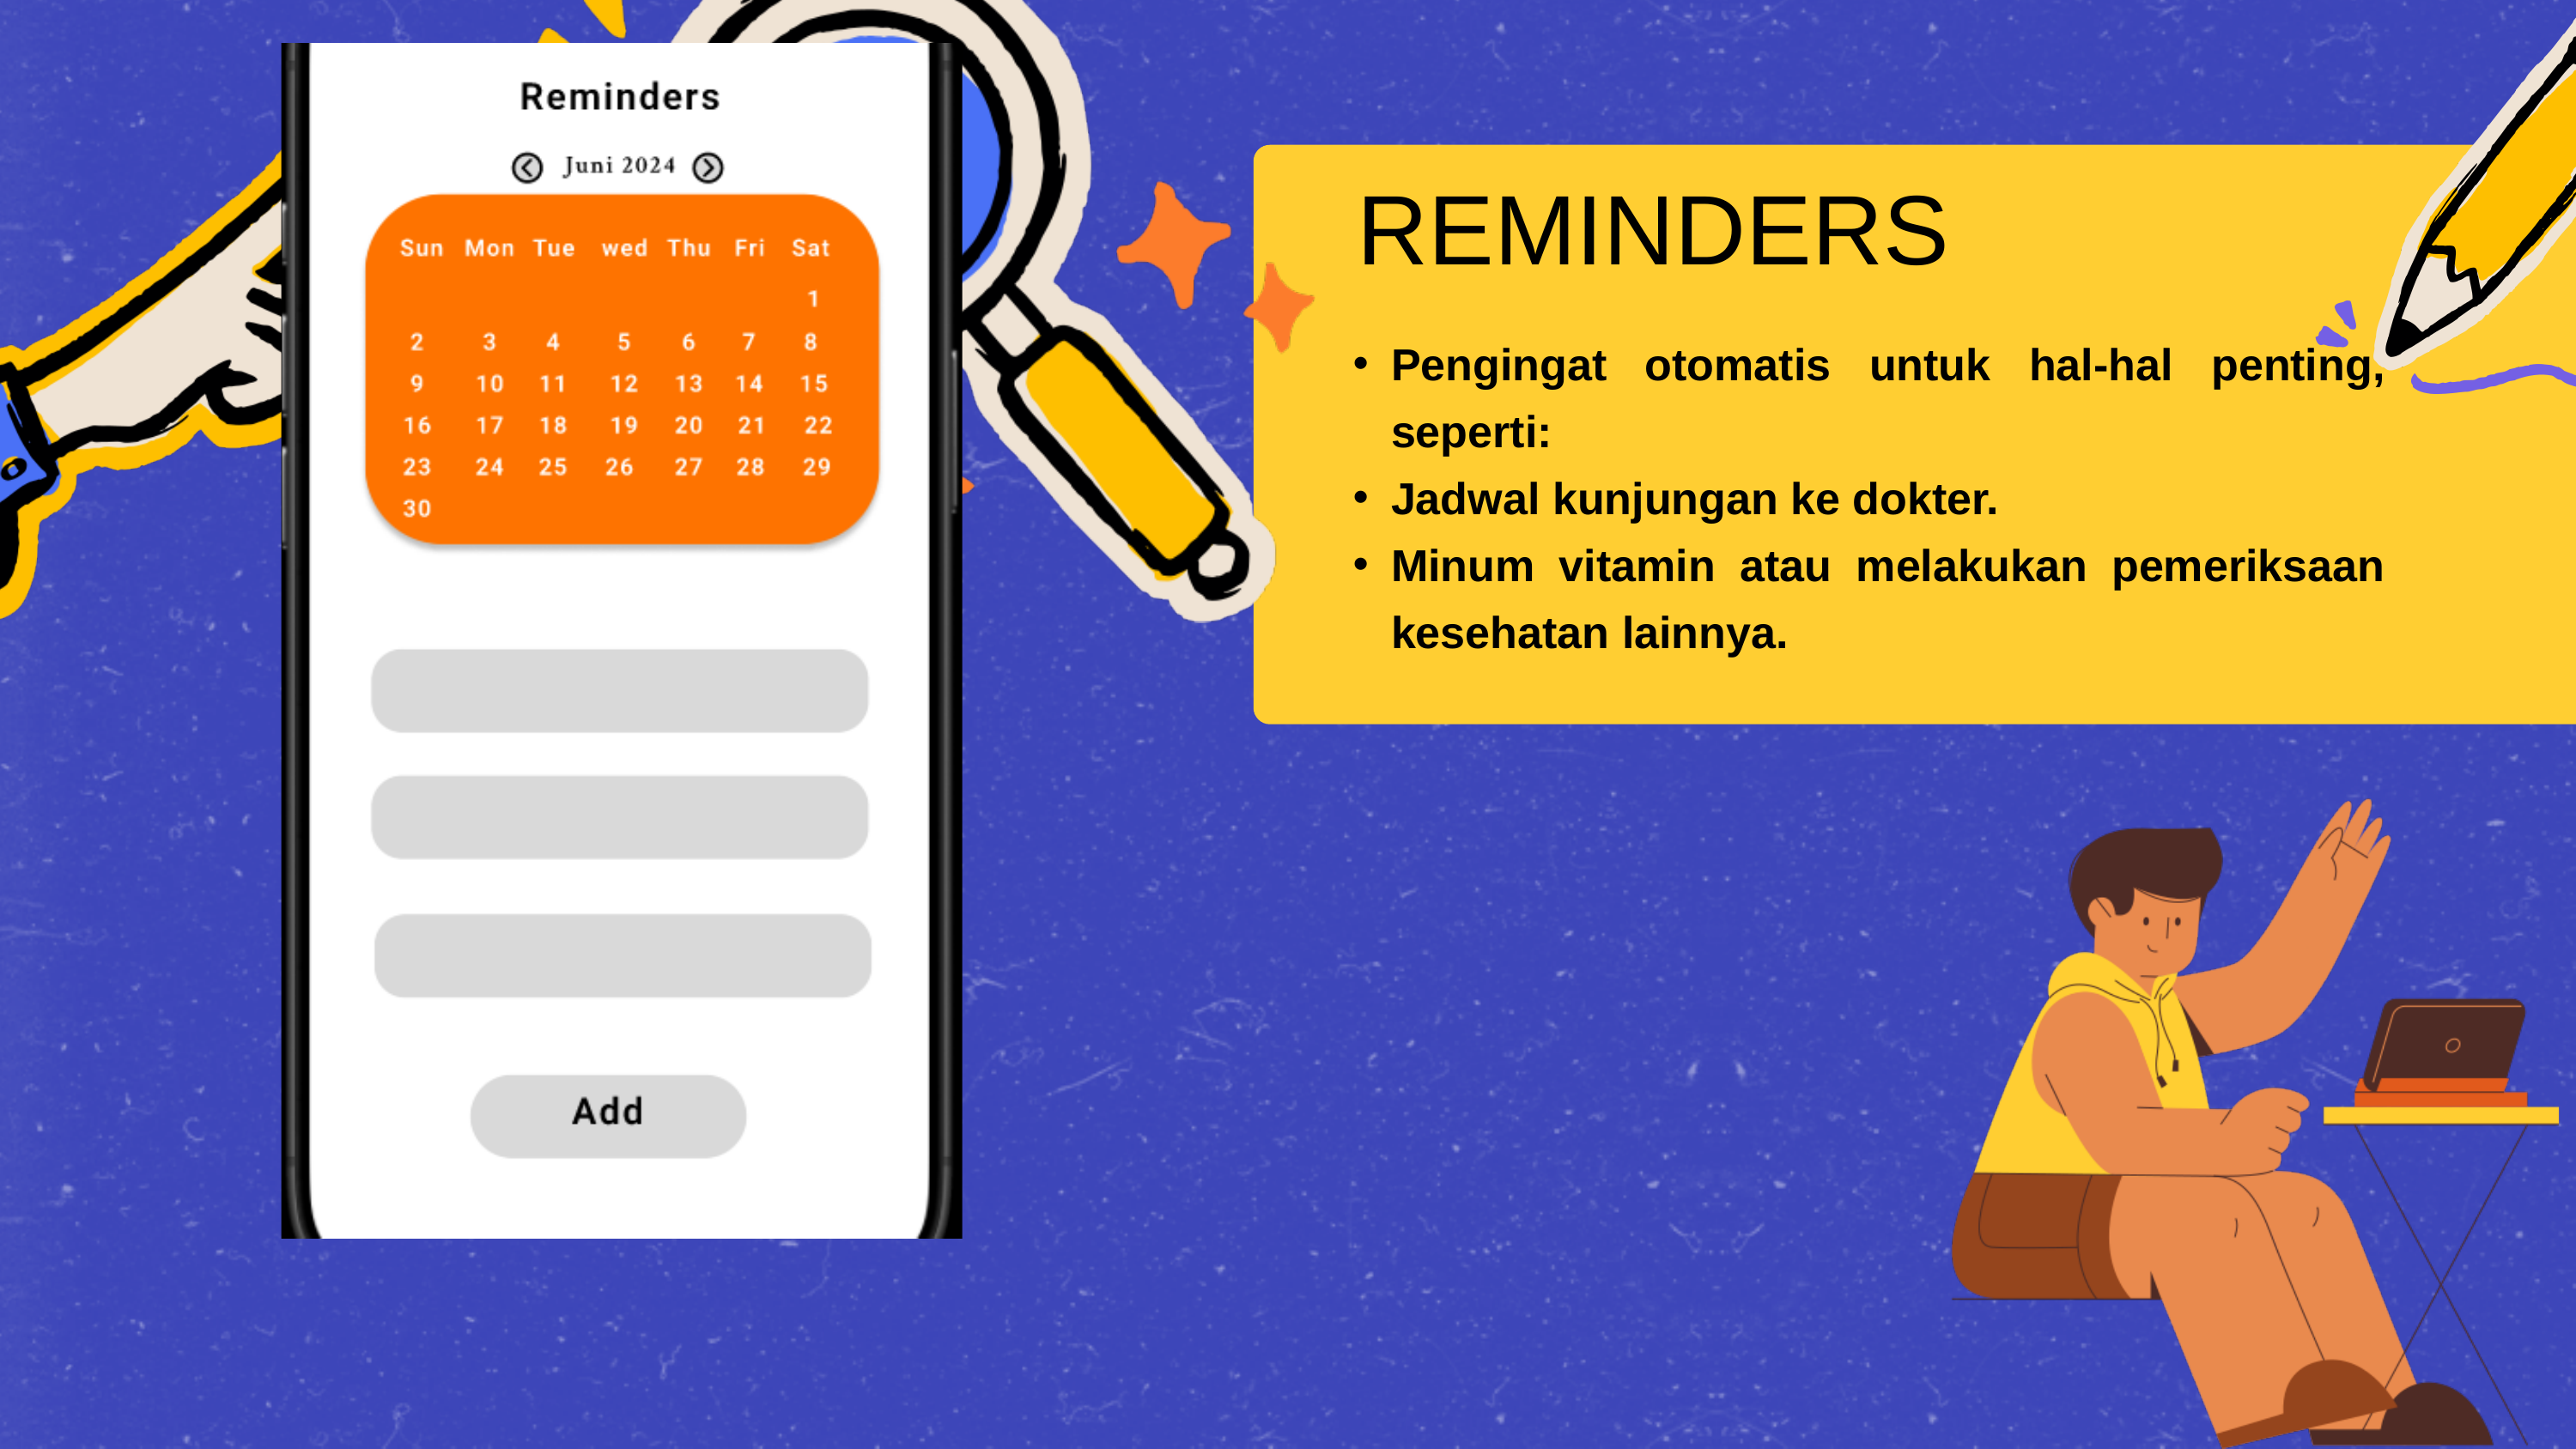

REMINDERS
Pengingat otomatis untuk hal-hal penting, seperti:
Jadwal kunjungan ke dokter.
Minum vitamin atau melakukan pemeriksaan kesehatan lainnya.